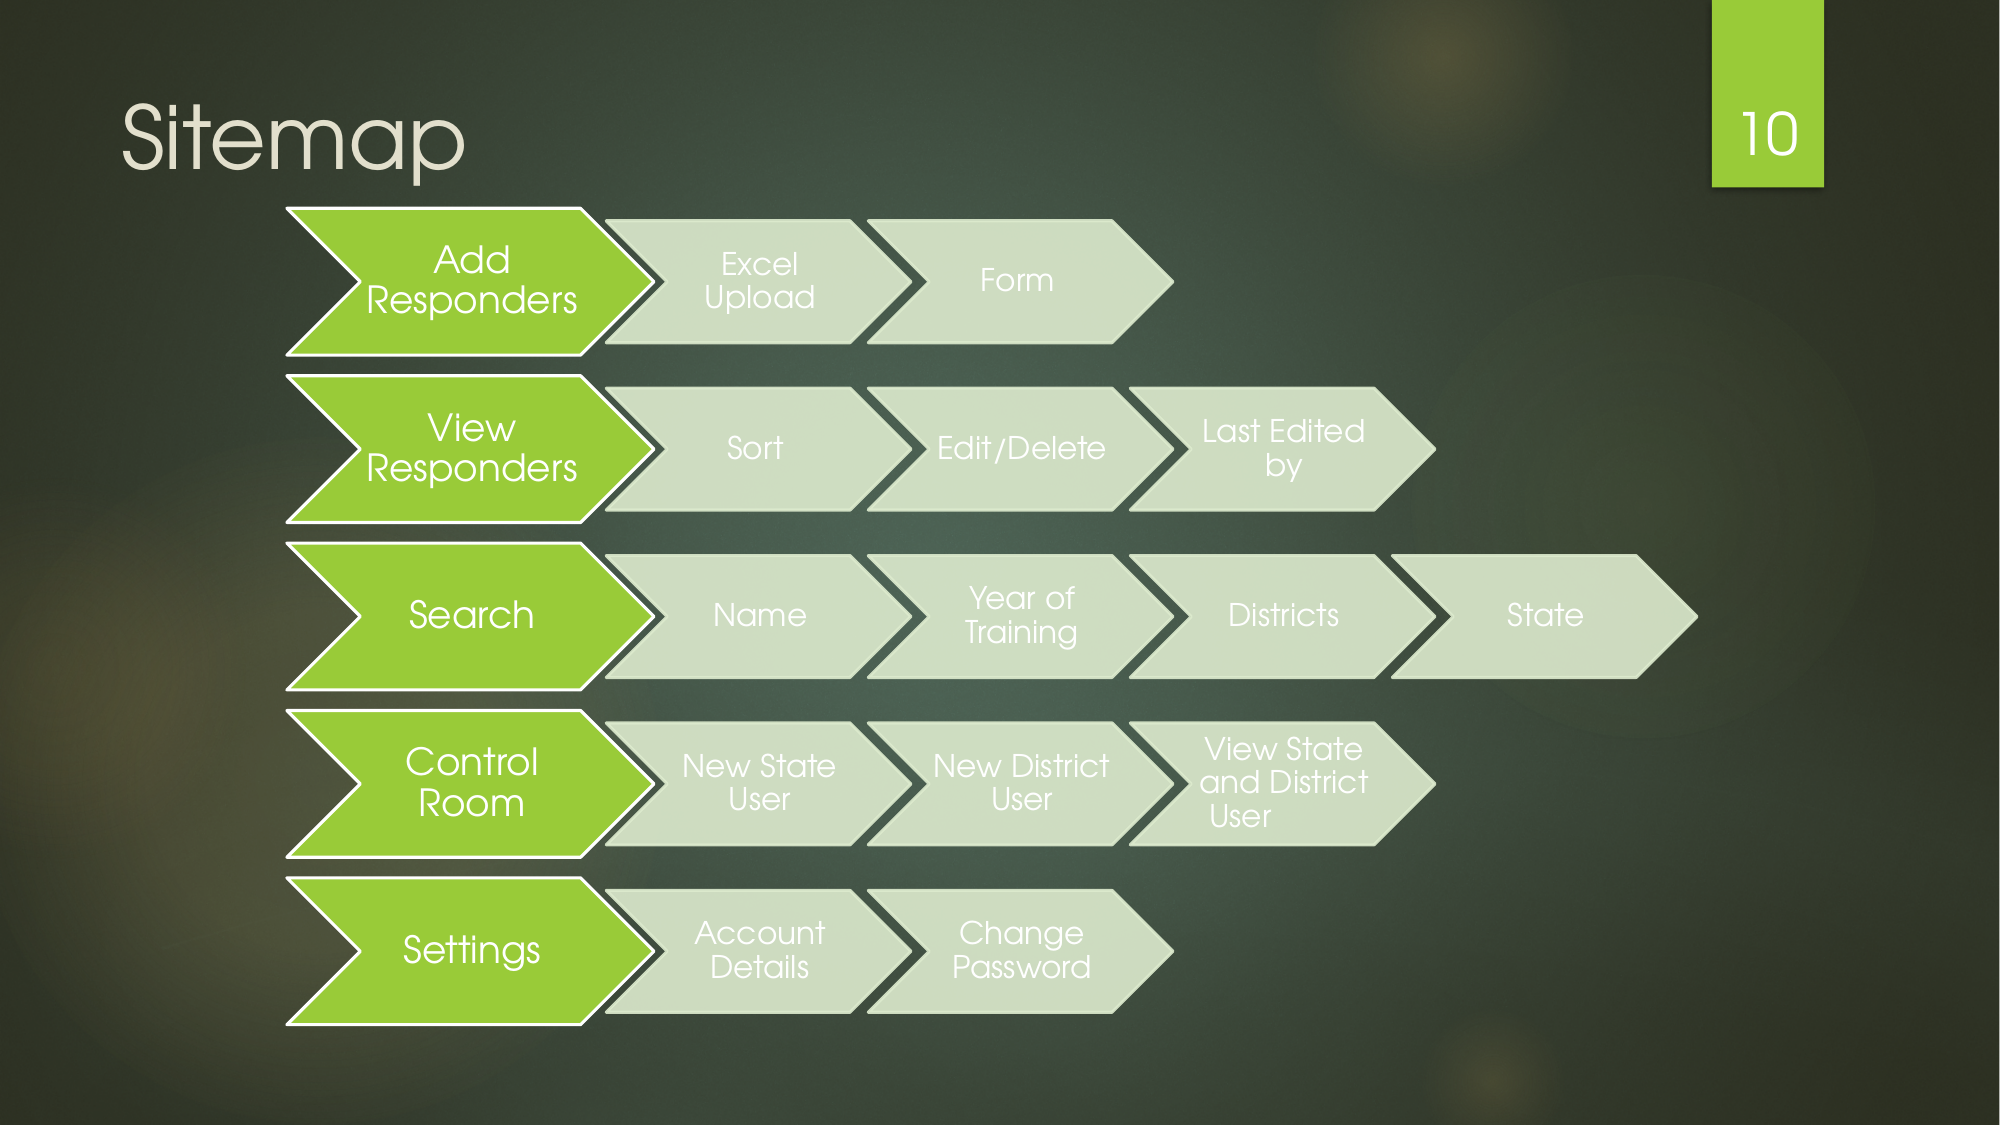

10
# Sitemap
Add Responders
Excel Upload
Form
View Responders
Sort
Edit/Delete
Last Edited by
Search
Name
Year of Training
Districts
State
Control Room
New State User
New District User
View State and District User
Settings
Account Details
Change Password